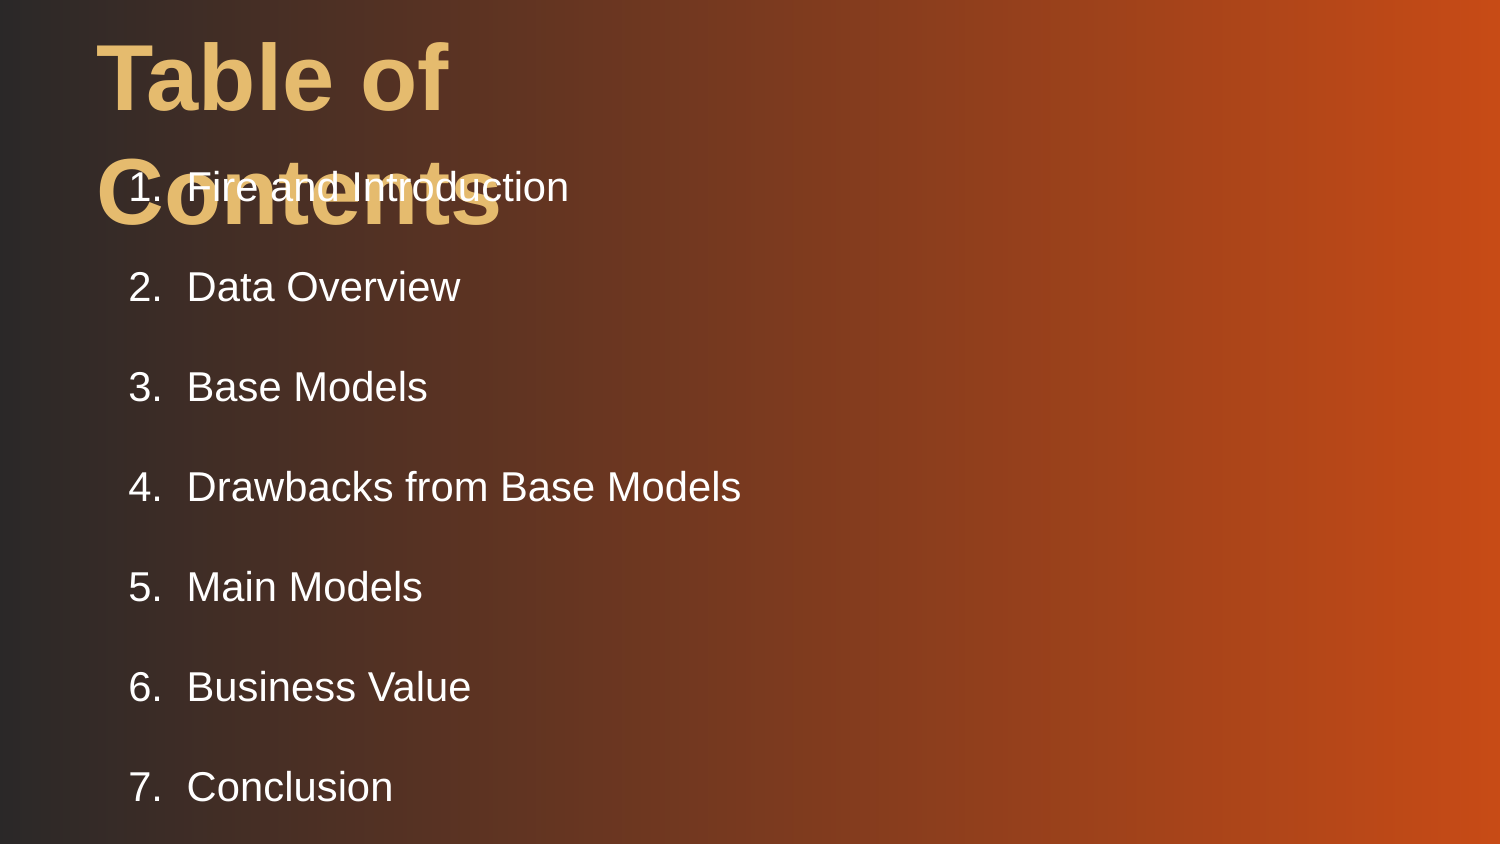

Table of Contents
Fire and Introduction

Data Overview

Base Models

Drawbacks from Base Models

Main Models

Business Value

Conclusion